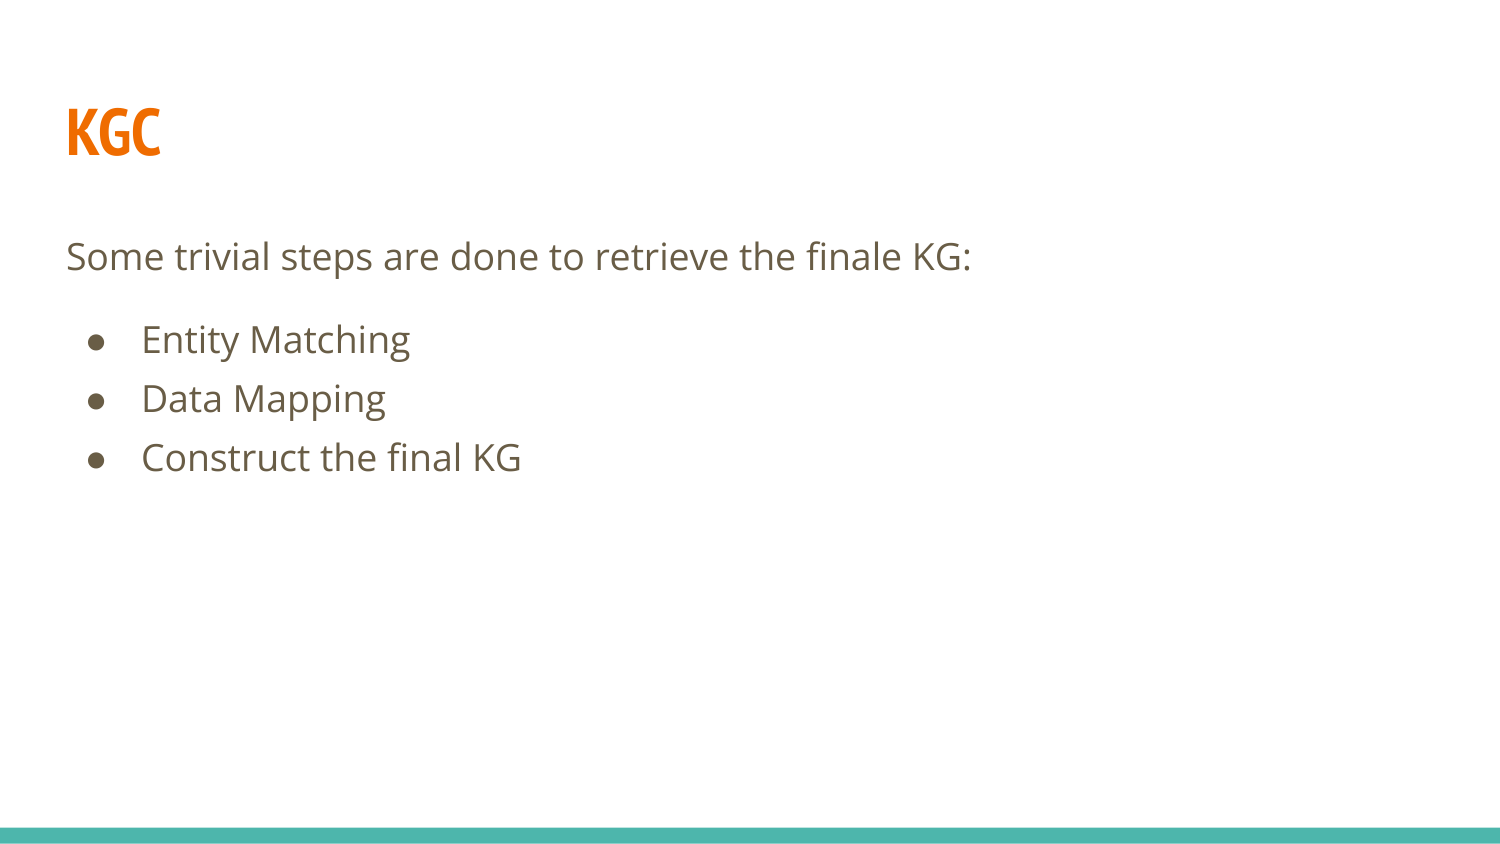

# KGC
Some trivial steps are done to retrieve the finale KG:
Entity Matching
Data Mapping
Construct the final KG